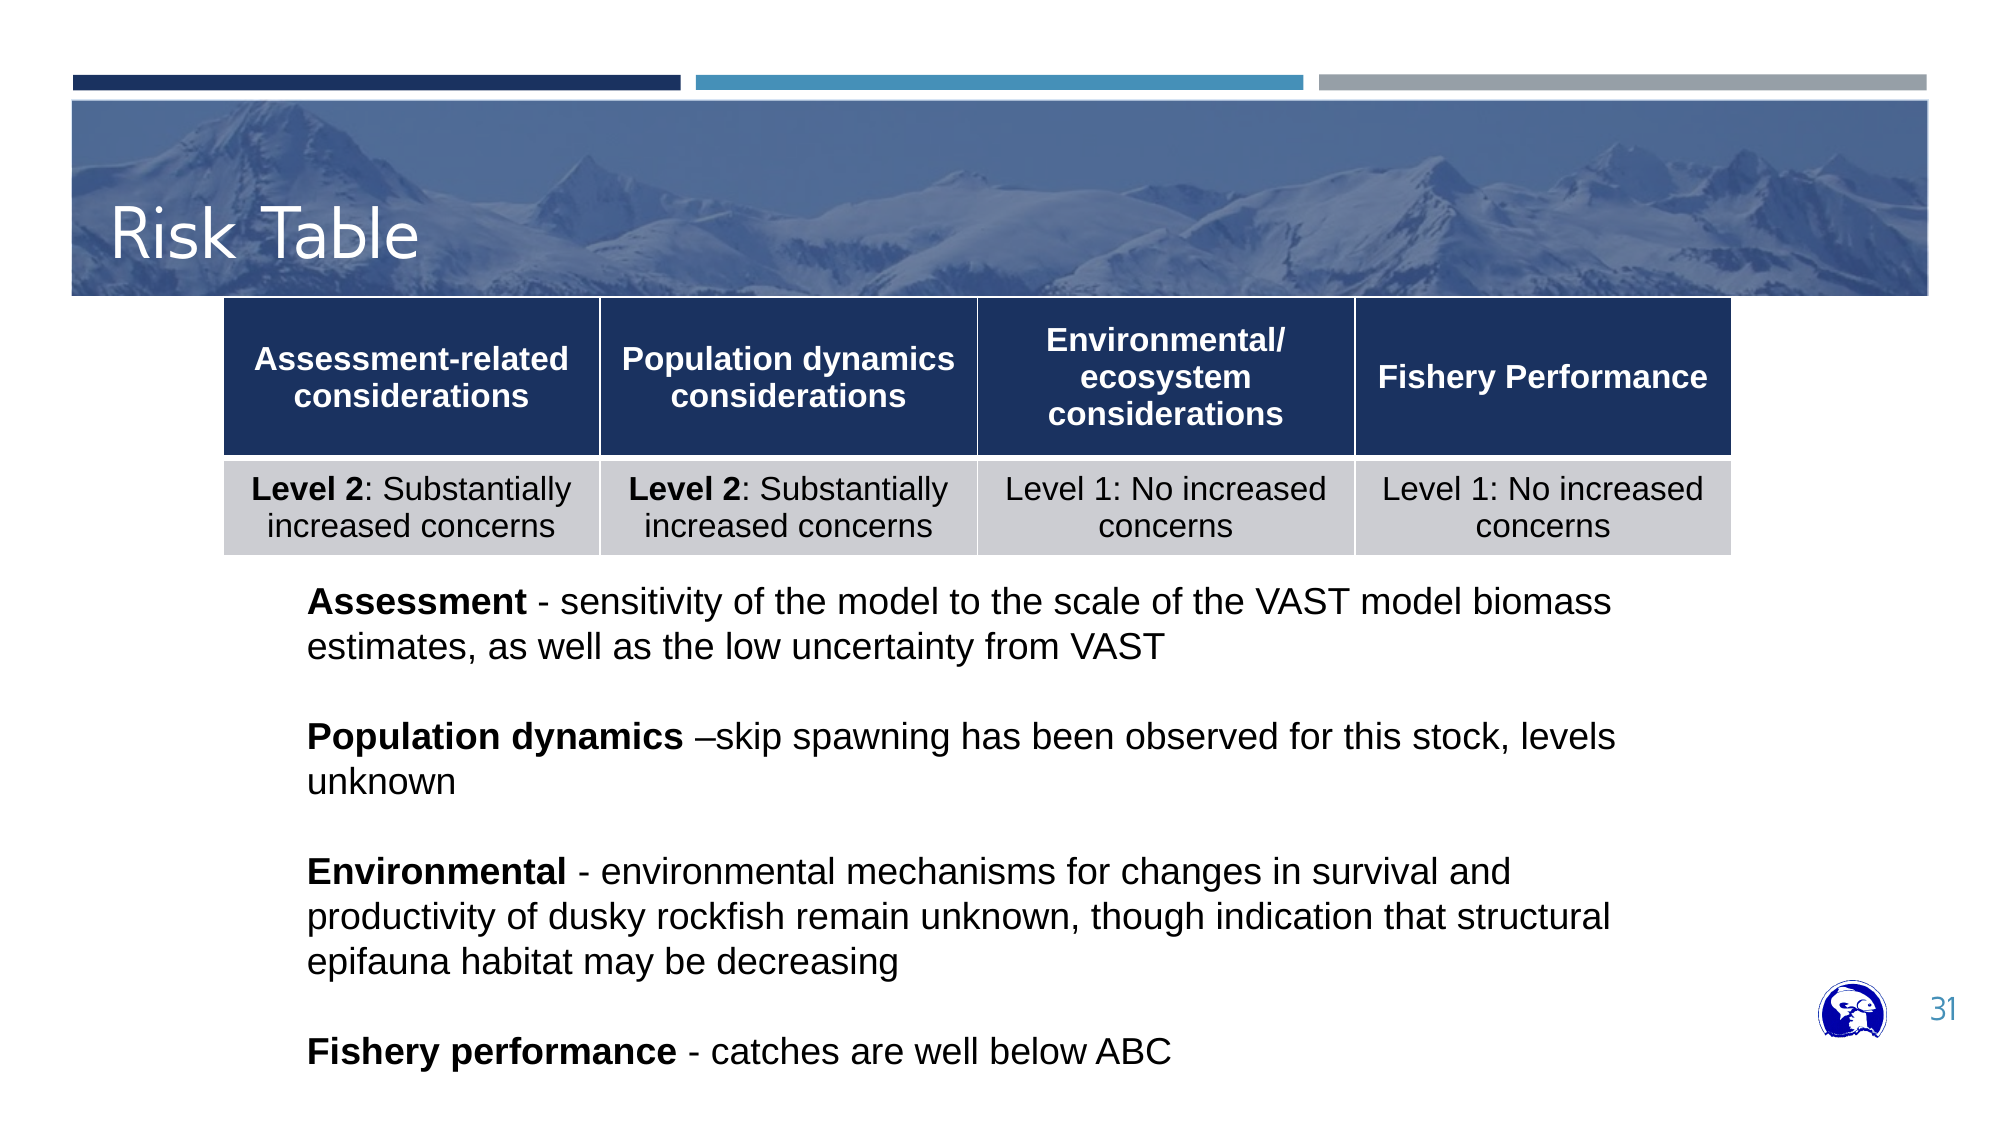

# Risk Table
| Assessment-related considerations | Population dynamics considerations | Environmental/ ecosystem considerations | Fishery Performance |
| --- | --- | --- | --- |
| Level 2: Substantially increased concerns | Level 2: Substantially increased concerns | Level 1: No increased concerns | Level 1: No increased concerns |
Assessment - sensitivity of the model to the scale of the VAST model biomass estimates, as well as the low uncertainty from VAST

Population dynamics –skip spawning has been observed for this stock, levels unknown

Environmental - environmental mechanisms for changes in survival and productivity of dusky rockfish remain unknown, though indication that structural epifauna habitat may be decreasing

Fishery performance - catches are well below ABC
31